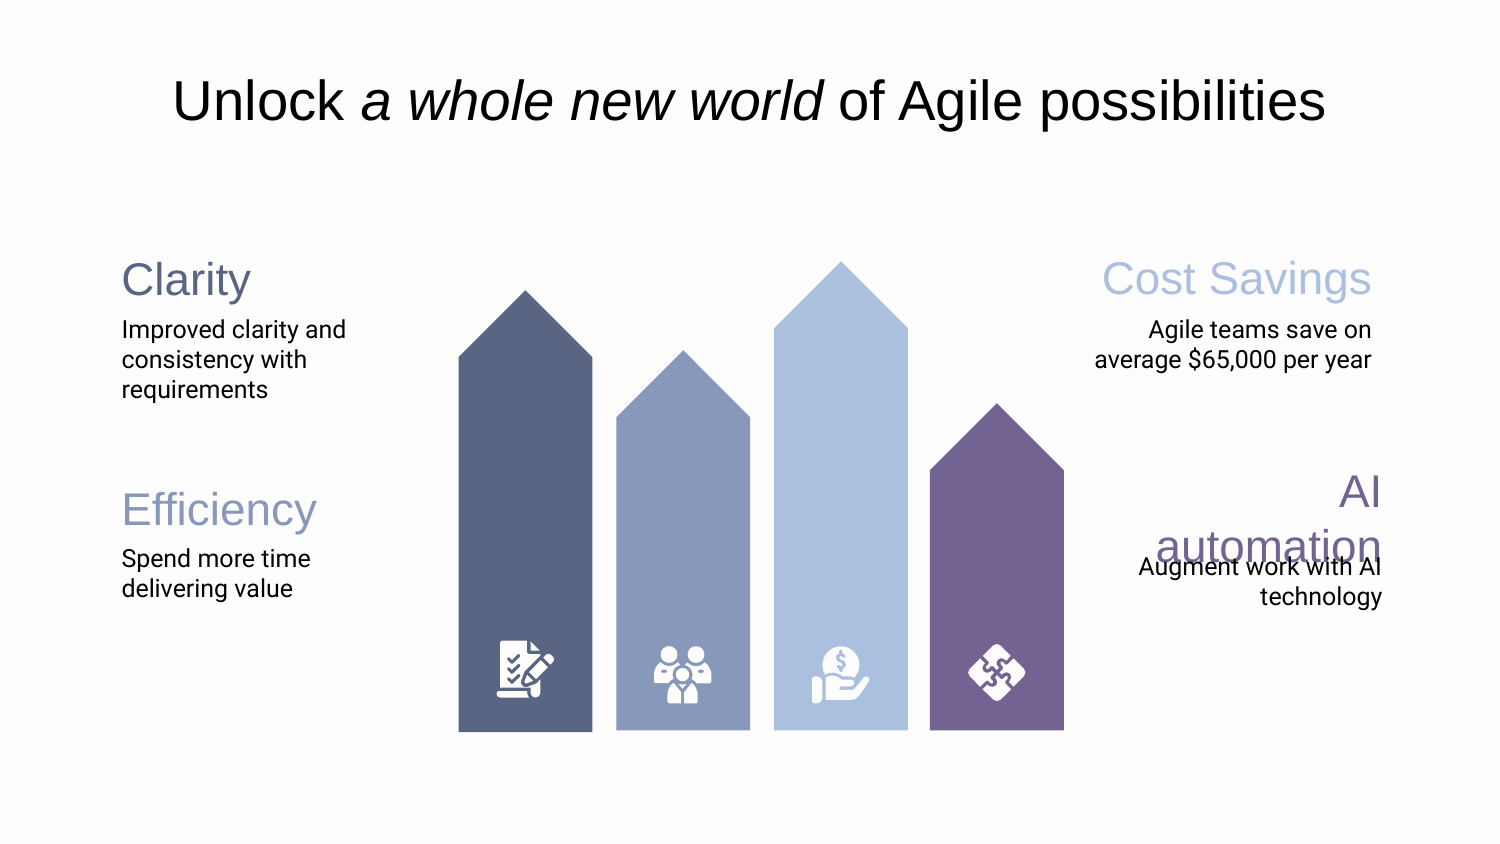

# Unlock a whole new world of Agile possibilities
Cost Savings
Agile teams save on average $65,000 per year
Clarity
Improved clarity and consistency with requirements

Efficiency
Spend more time delivering value

AI automation
Augment work with AI technology